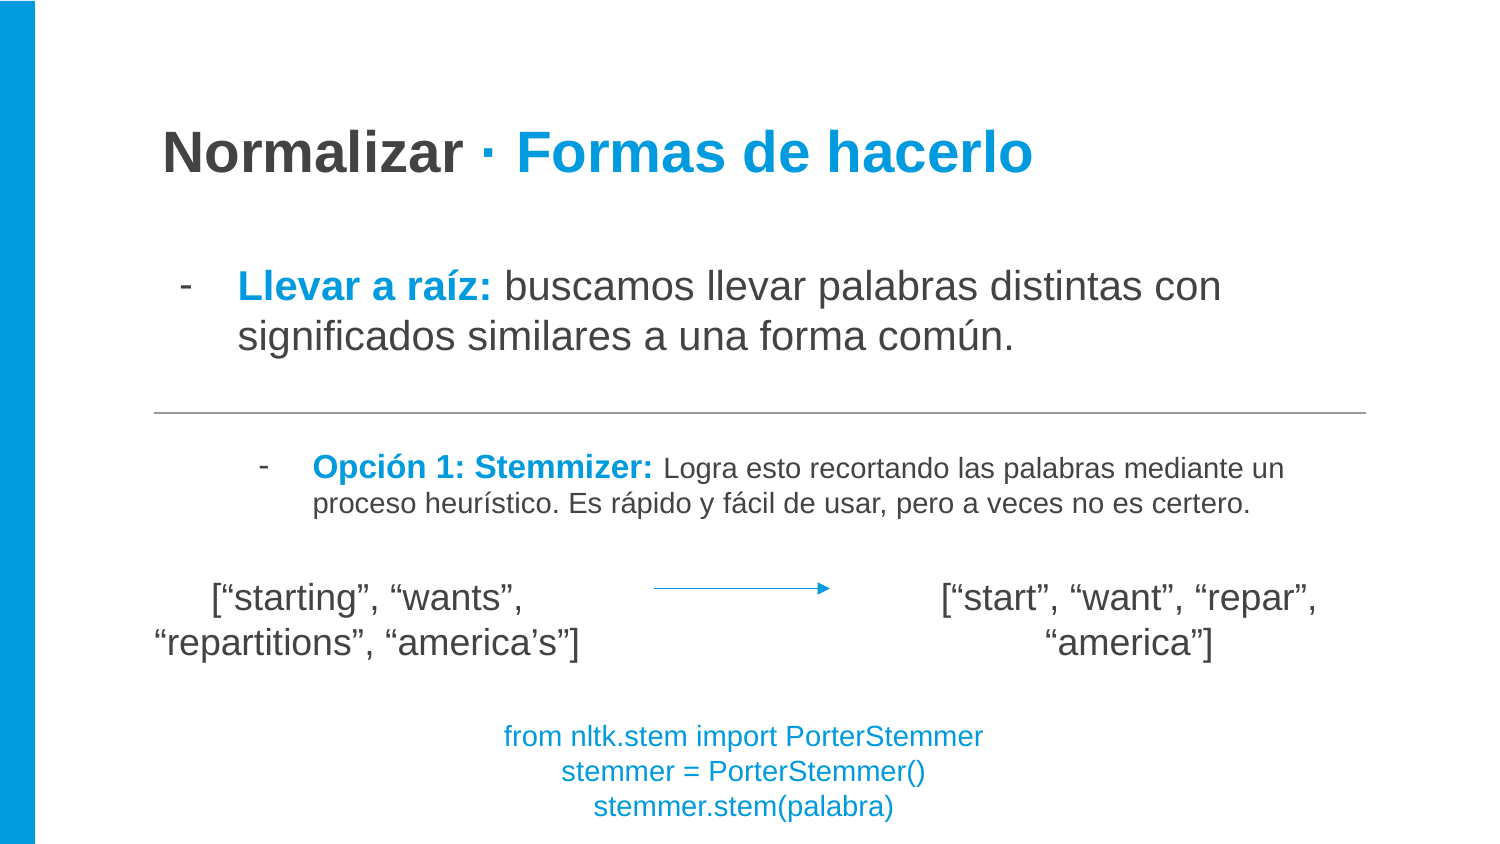

Normalizar · Formas de hacerlo
Llevar a raíz: buscamos llevar palabras distintas con significados similares a una forma común.
Opción 1: Stemmizer: Logra esto recortando las palabras mediante un proceso heurístico. Es rápido y fácil de usar, pero a veces no es certero.
[“starting”, “wants”, “repartitions”, “america’s”]
[“start”, “want”, “repar”, “america”]

from nltk.stem import PorterStemmer
stemmer = PorterStemmer()
stemmer.stem(palabra)